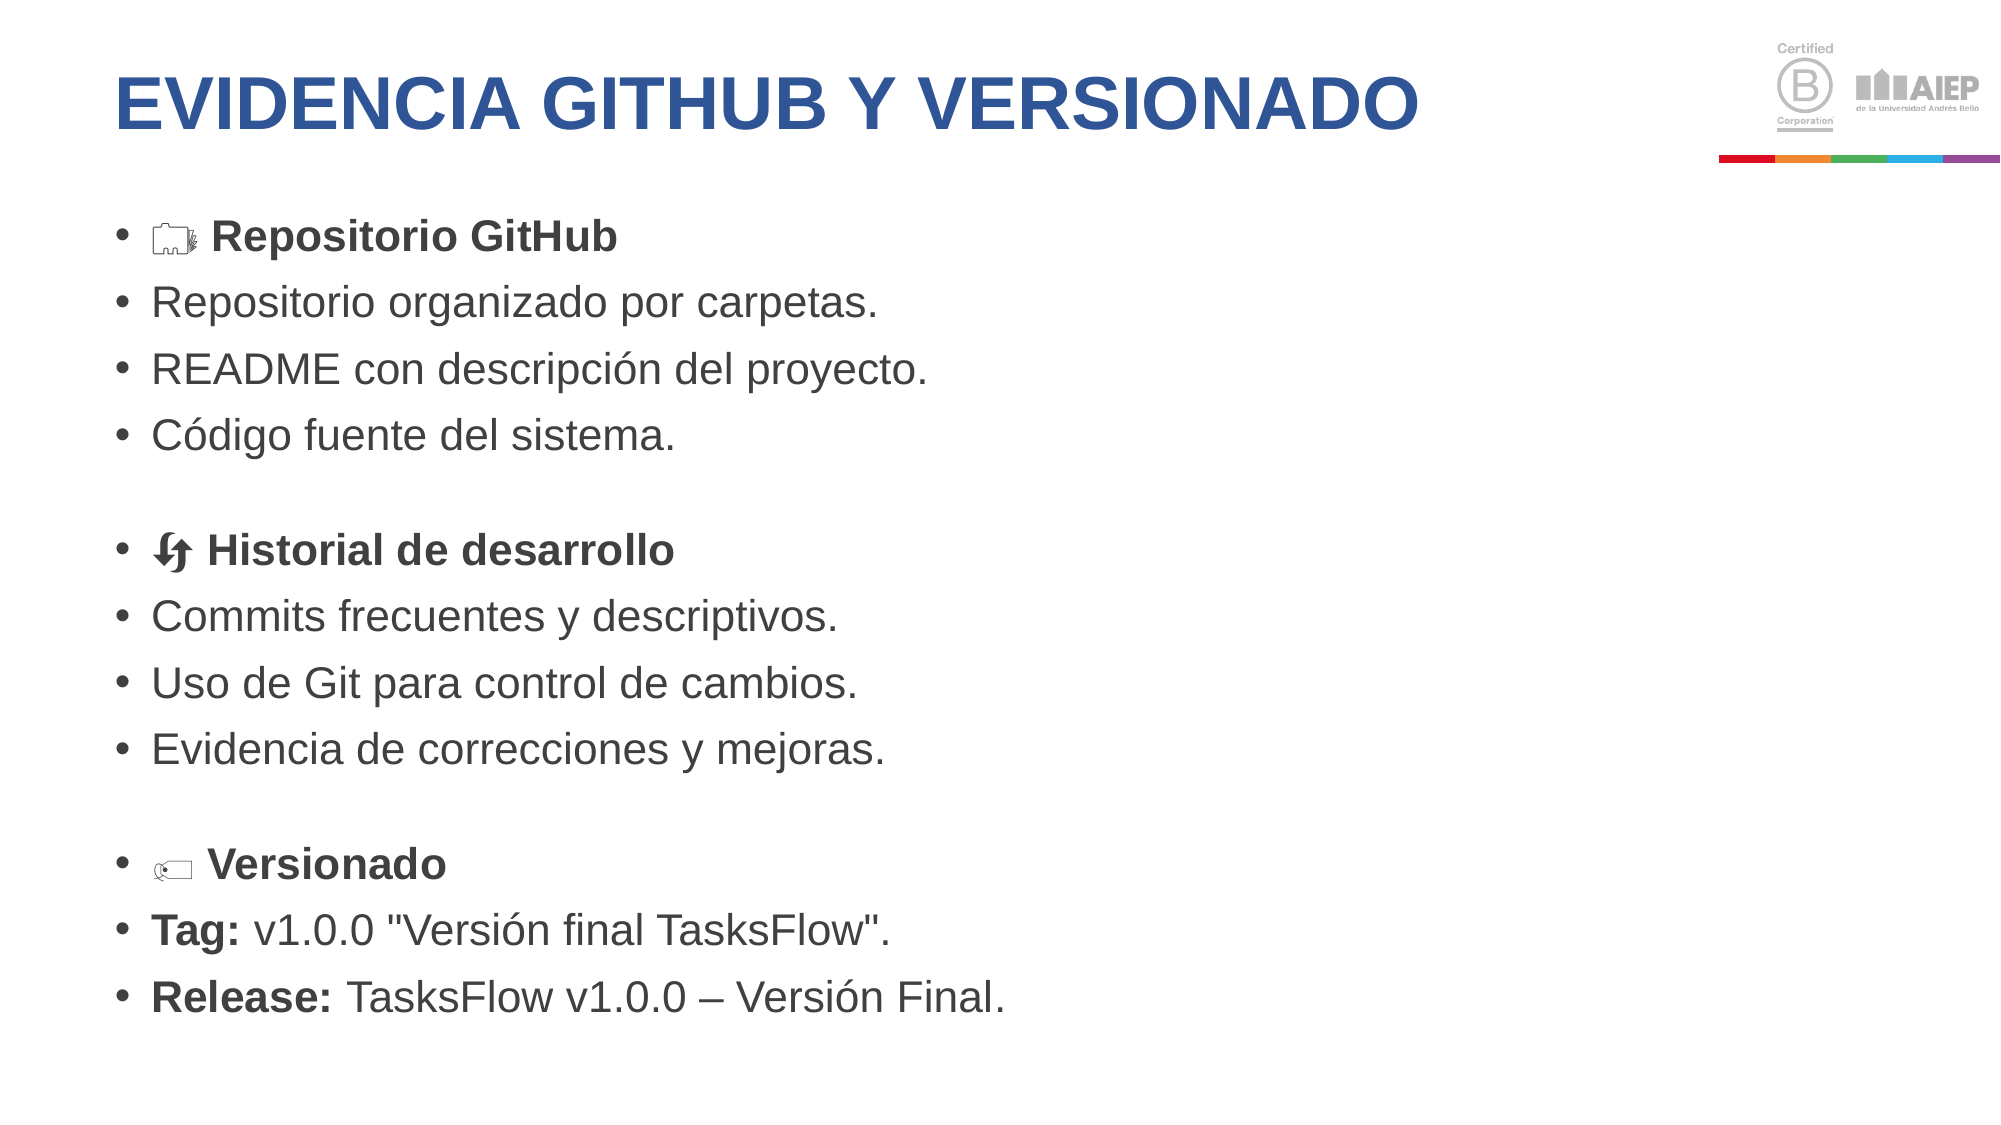

# Evidencia GitHub y versionado
🗂 Repositorio GitHub
Repositorio organizado por carpetas.
README con descripción del proyecto.
Código fuente del sistema.
🔄 Historial de desarrollo
Commits frecuentes y descriptivos.
Uso de Git para control de cambios.
Evidencia de correcciones y mejoras.
🏷 Versionado
Tag: v1.0.0 "Versión final TasksFlow".
Release: TasksFlow v1.0.0 – Versión Final.